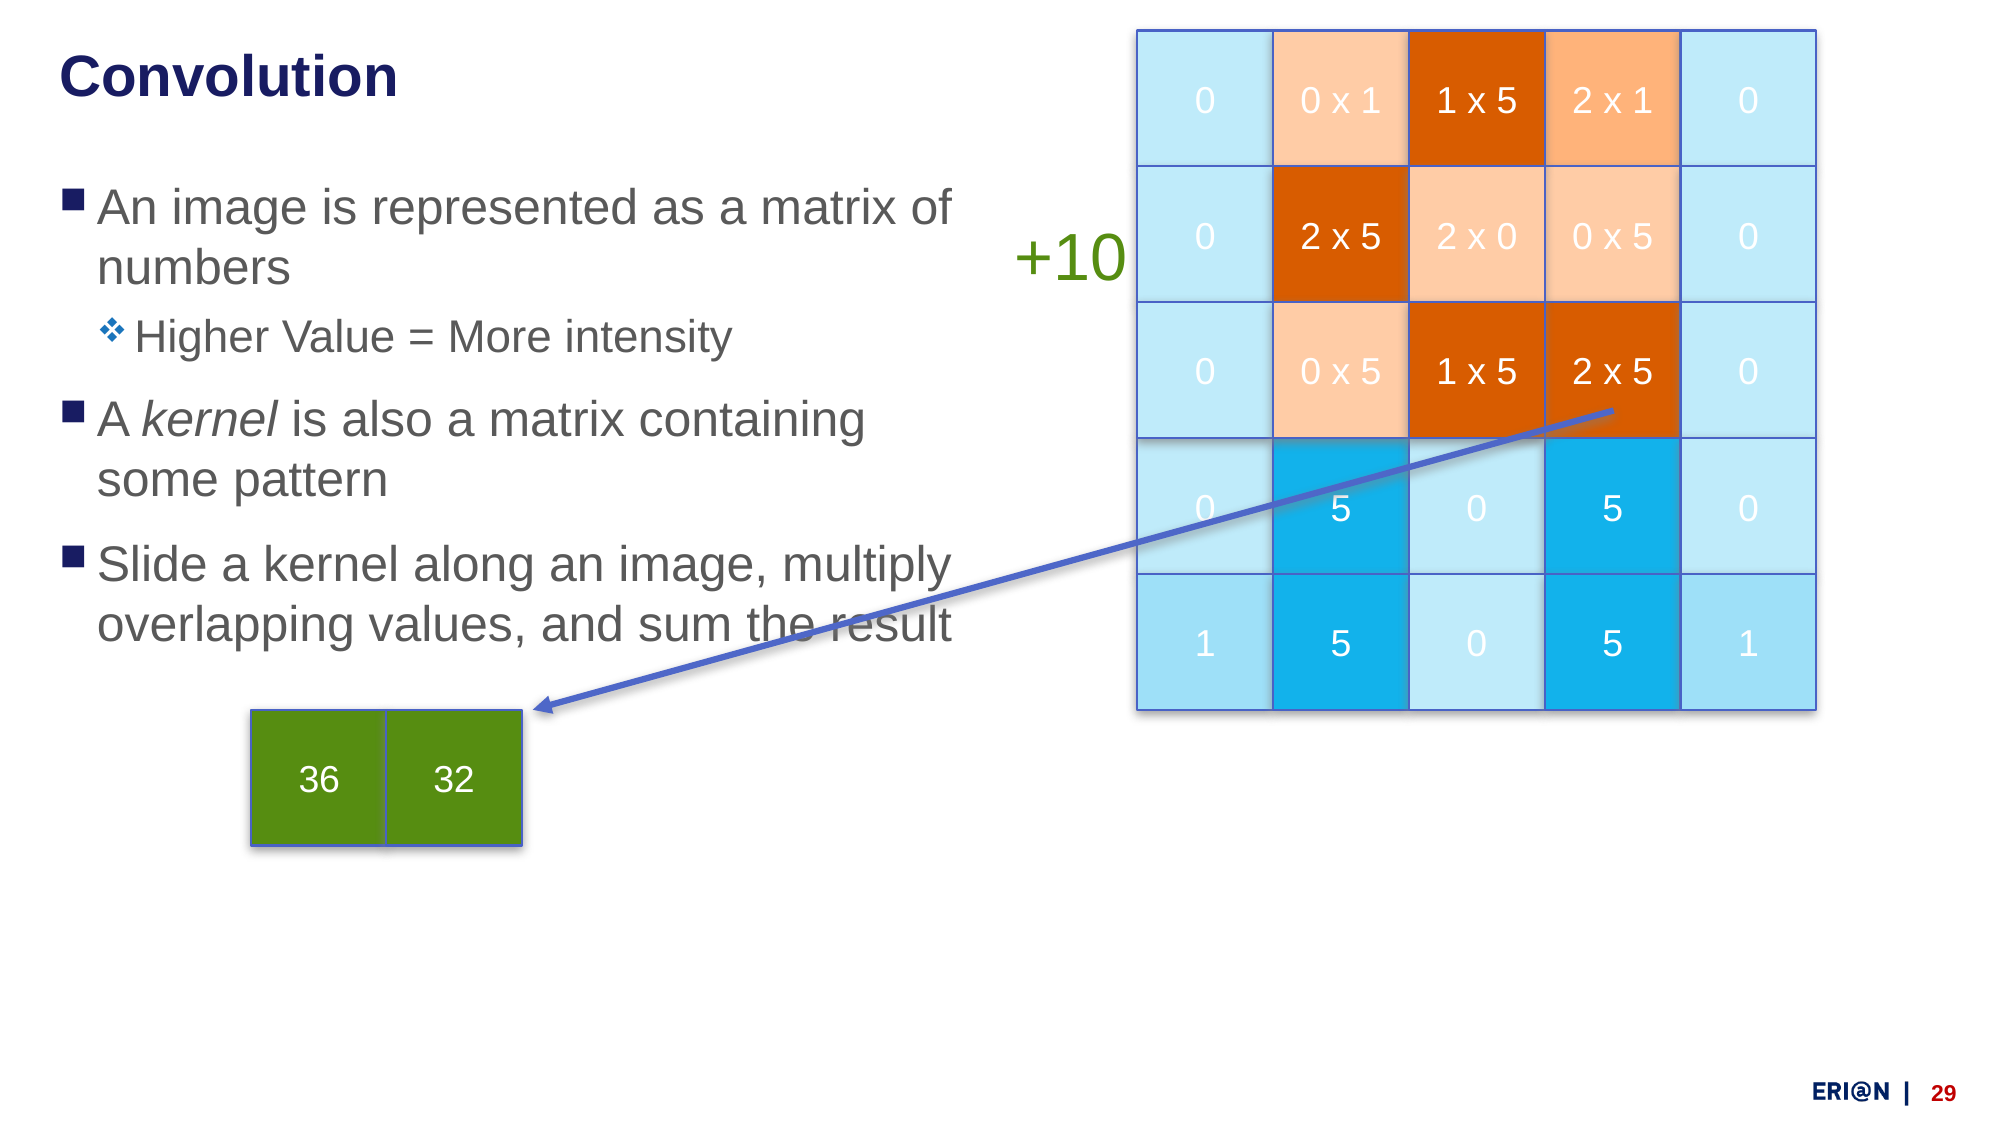

# Convolution
0
0 x 1
1 x 5
2 x 1
0
0
2 x 5
2 x 0
0 x 5
0
An image is represented as a matrix of numbers
Higher Value = More intensity
A kernel is also a matrix containing some pattern
Slide a kernel along an image, multiply overlapping values, and sum the result

+10
0
0 x 5
1 x 5
2 x 5
0
0
5
0
5
0
1
5
0
5
1
36
32